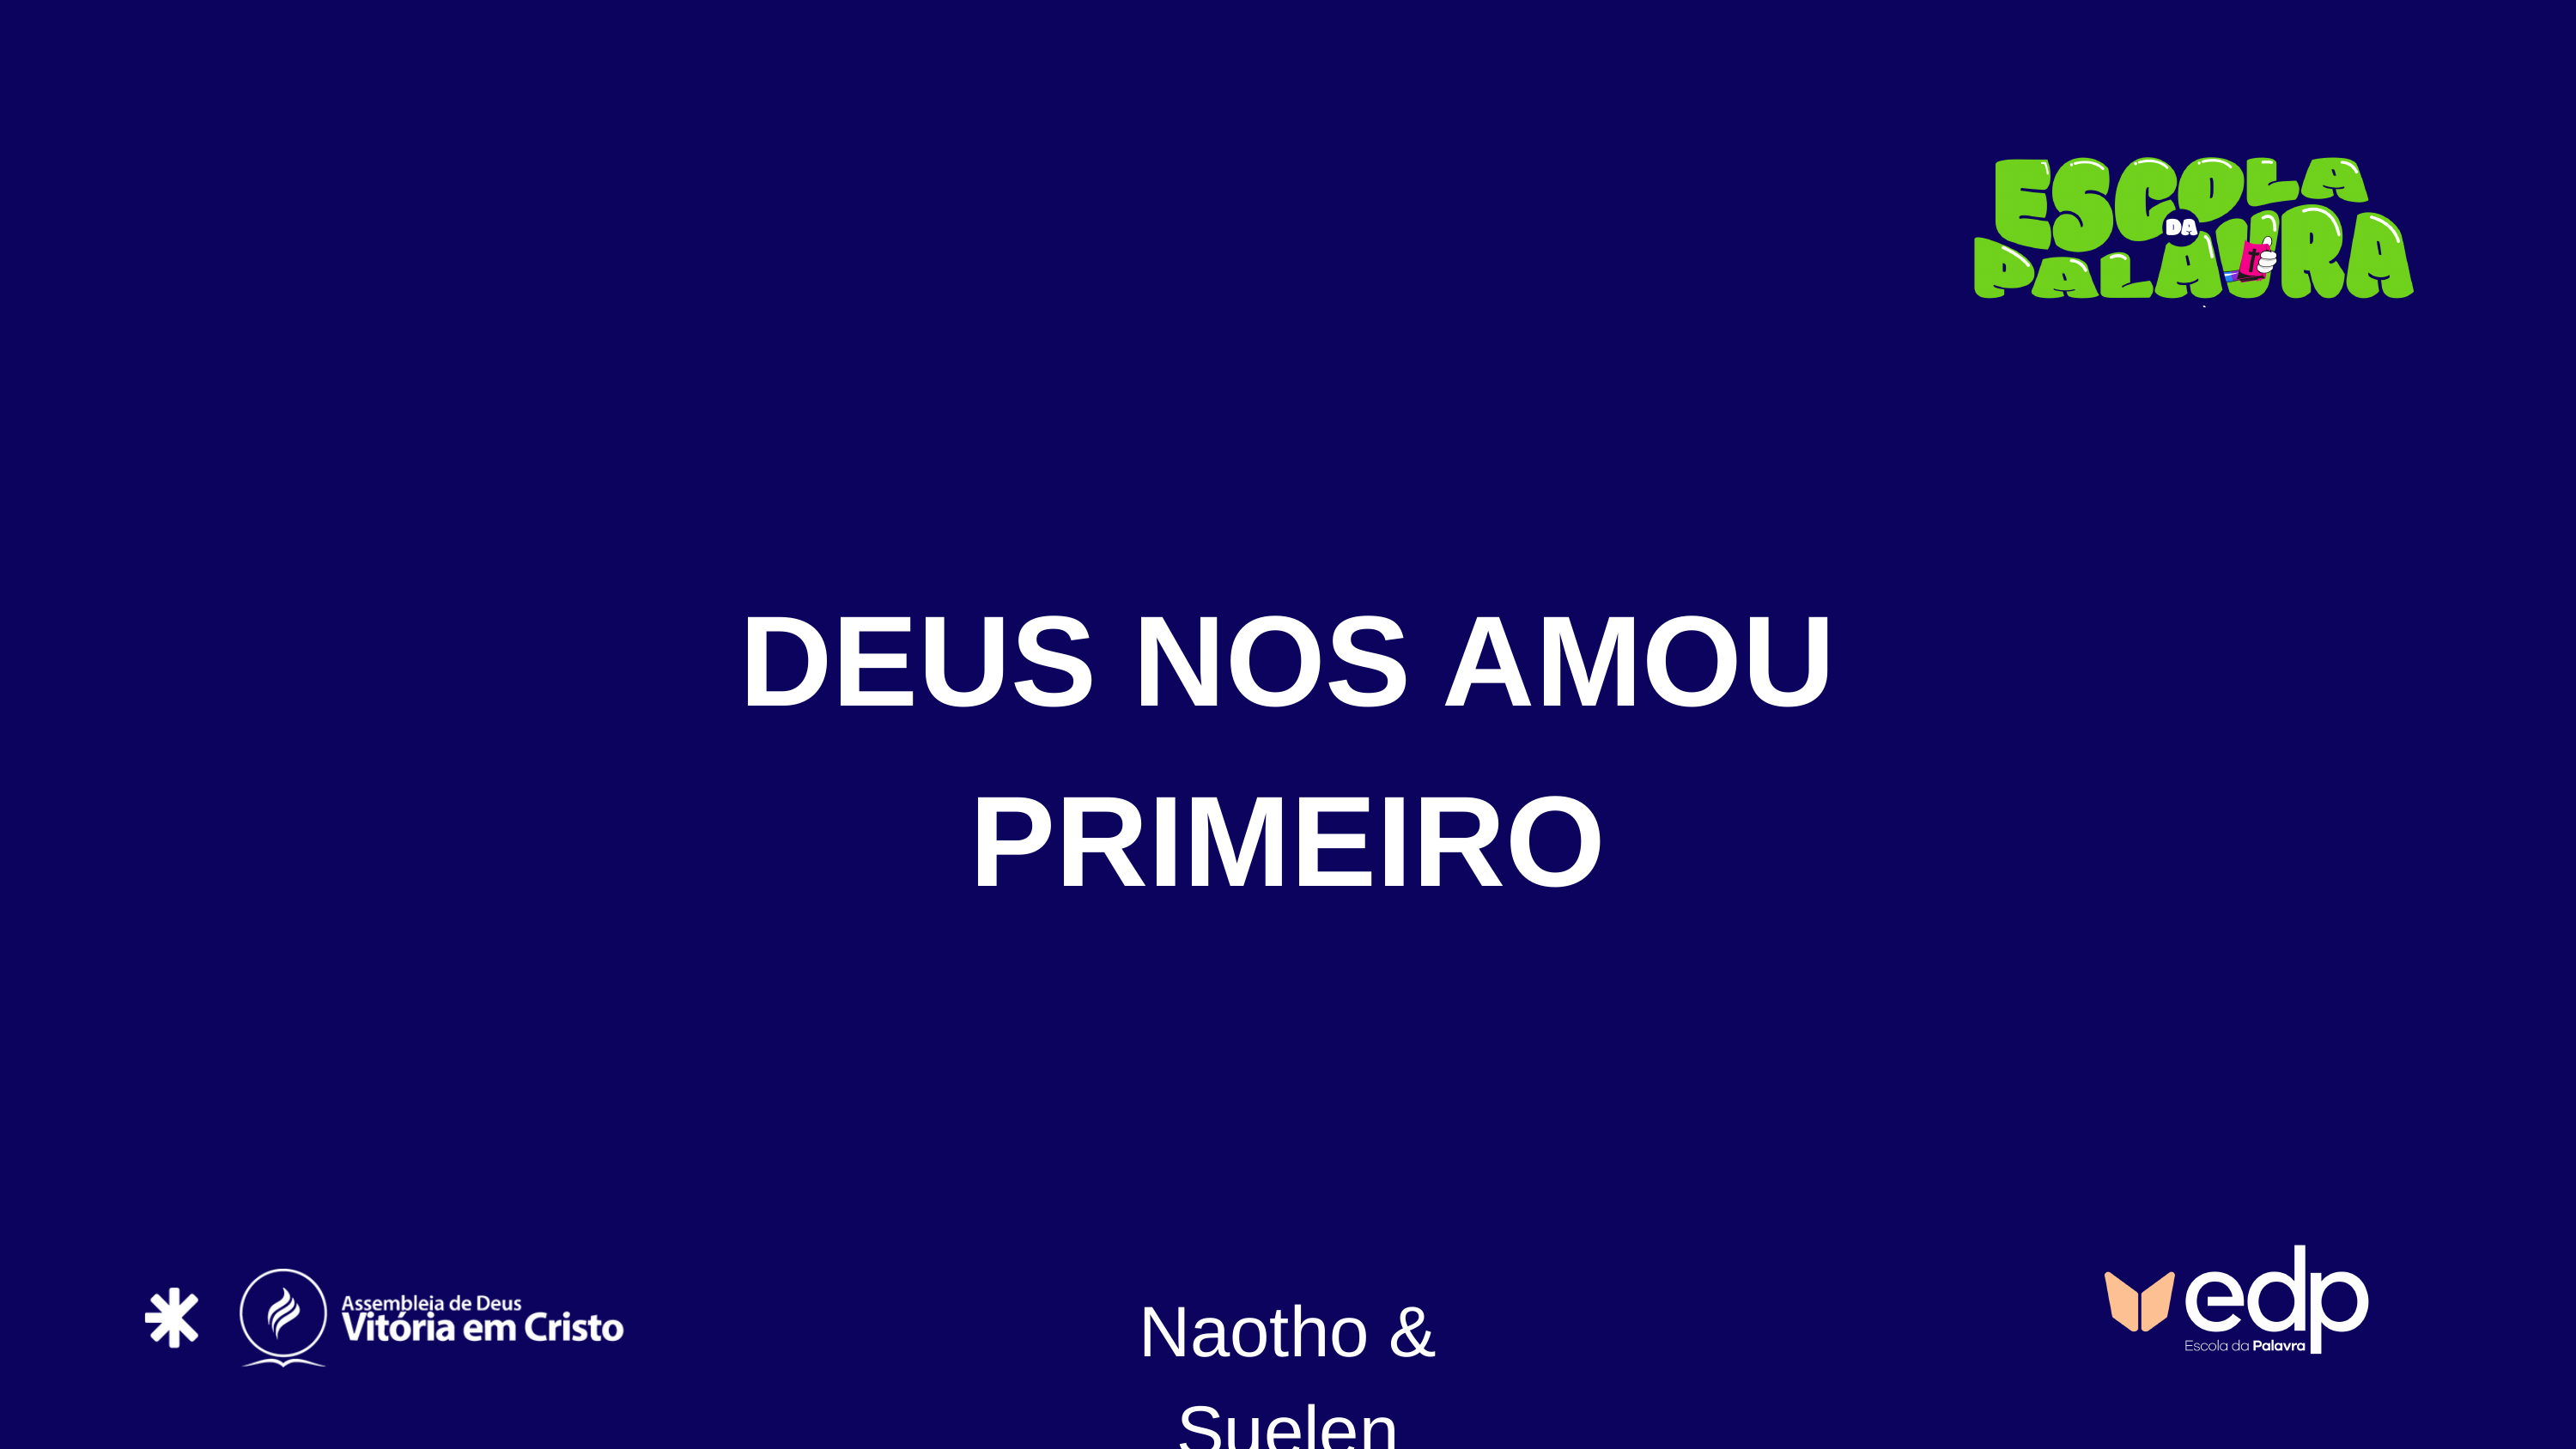

DEUS NOS AMOU PRIMEIRO

Naotho & Suelen